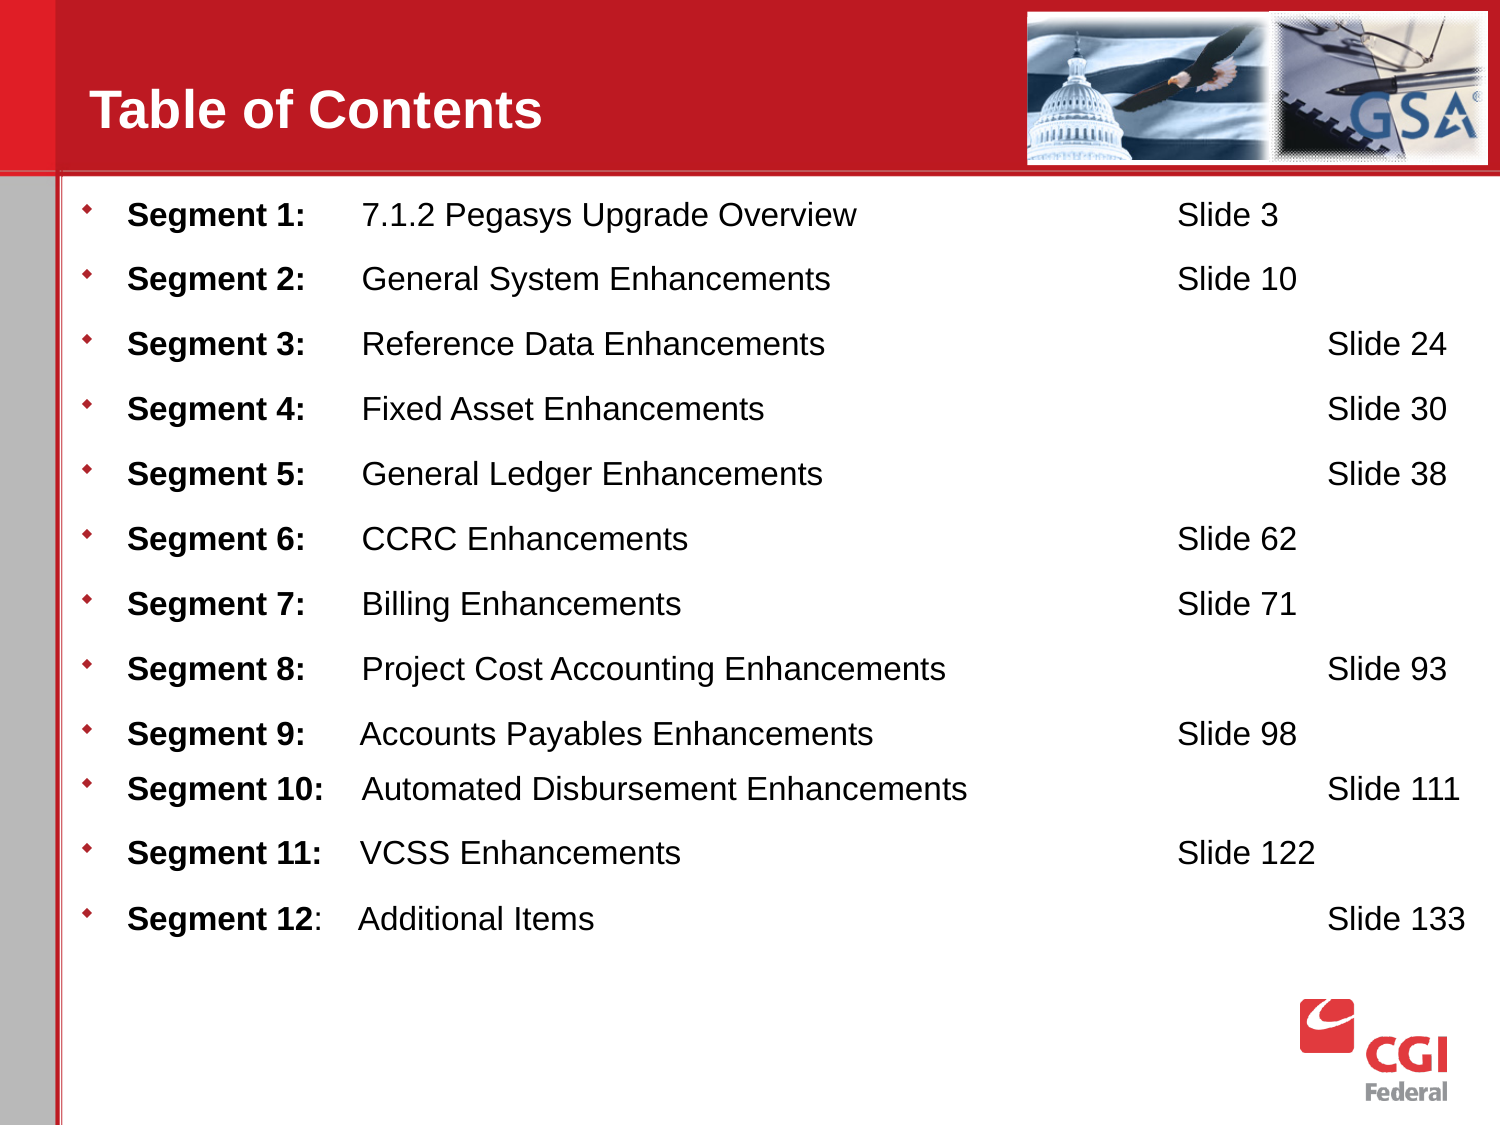

# Table of Contents
Segment 1:      7.1.2 Pegasys Upgrade Overview			Slide 3
Segment 2:      General System Enhancements			Slide 10
Segment 3:      Reference Data Enhancements				Slide 24
Segment 4:      Fixed Asset Enhancements				Slide 30
Segment 5:      General Ledger Enhancements				Slide 38
Segment 6:      CCRC Enhancements				Slide 62
Segment 7:      Billing Enhancements				Slide 71
Segment 8:      Project Cost Accounting Enhancements			Slide 93
Segment 9:      Accounts Payables Enhancements			Slide 98
Segment 10:    Automated Disbursement Enhancements			Slide 111
Segment 11:    VCSS Enhancements				Slide 122
Segment 12:    Additional Items					Slide 133